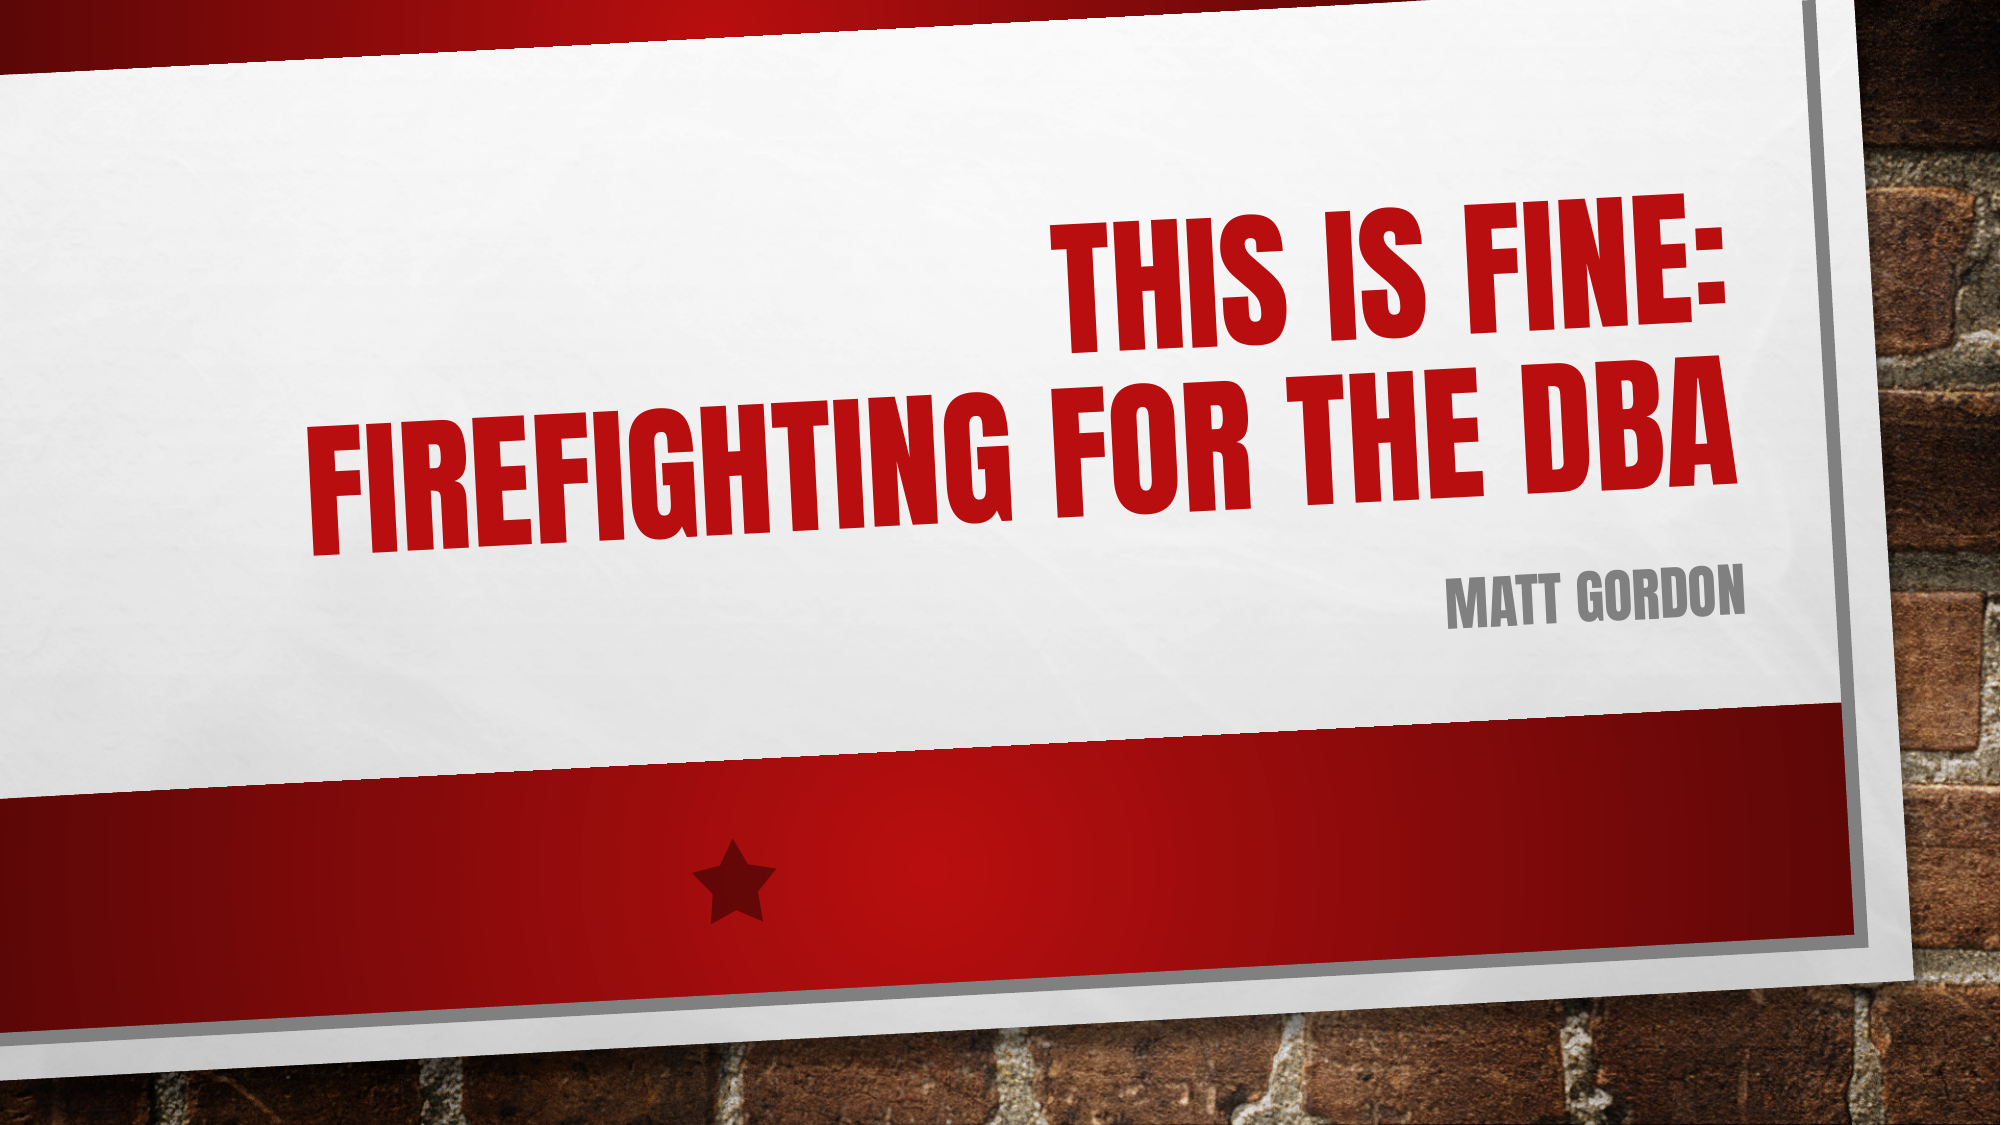

# THIS is fine: Firefighting for the DBA
Matt Gordon